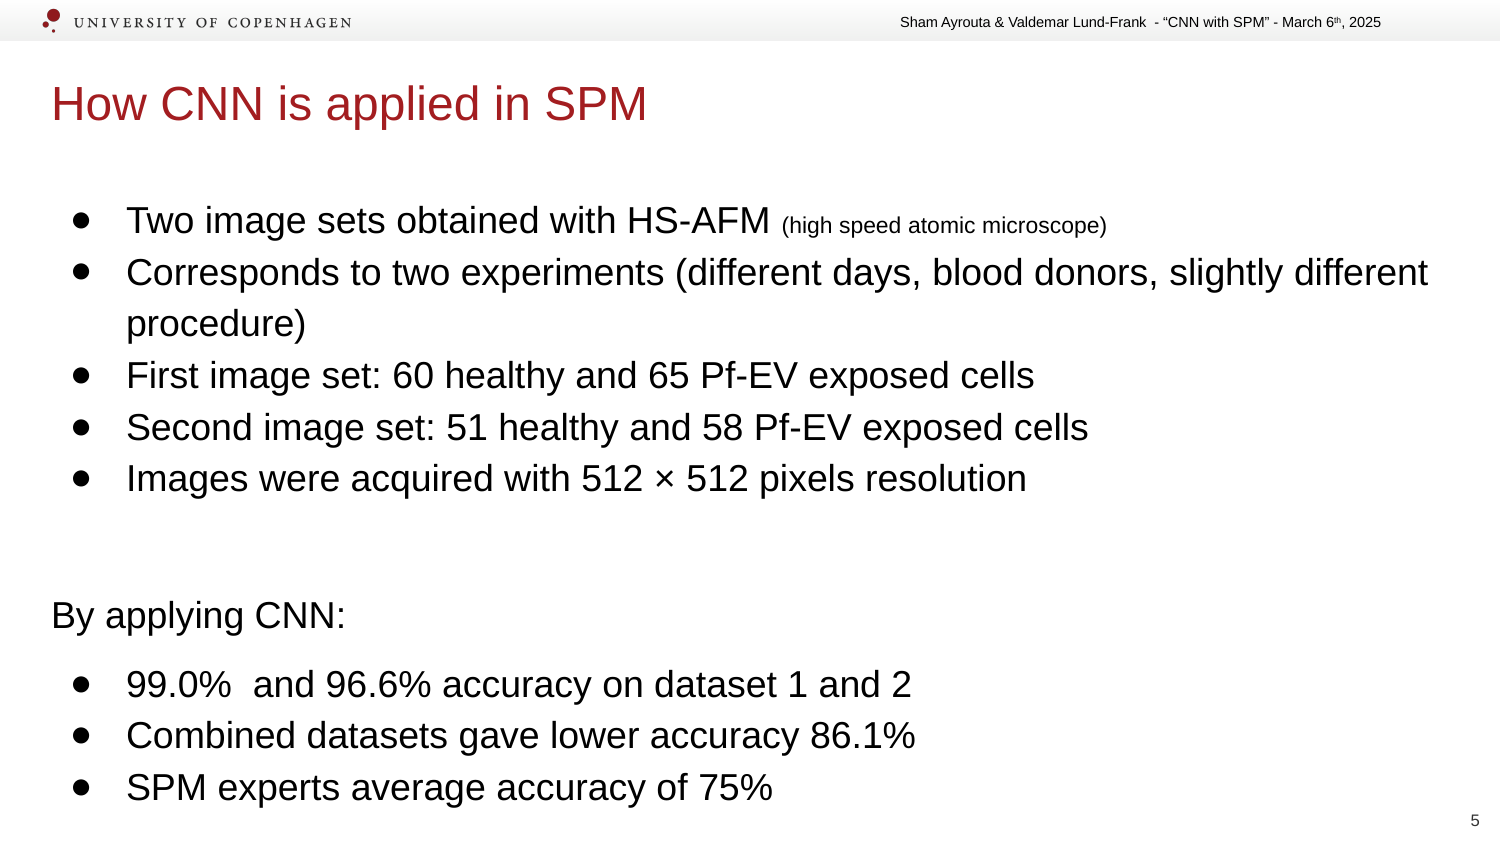

# How CNN is applied in SPM

Two image sets obtained with HS-AFM (high speed atomic microscope)
Corresponds to two experiments (different days, blood donors, slightly different procedure)
First image set: 60 healthy and 65 Pf-EV exposed cells
Second image set: 51 healthy and 58 Pf-EV exposed cells
Images were acquired with 512 × 512 pixels resolution

By applying CNN:
99.0%  and 96.6% accuracy on dataset 1 and 2
Combined datasets gave lower accuracy 86.1%
SPM experts average accuracy of 75%

5